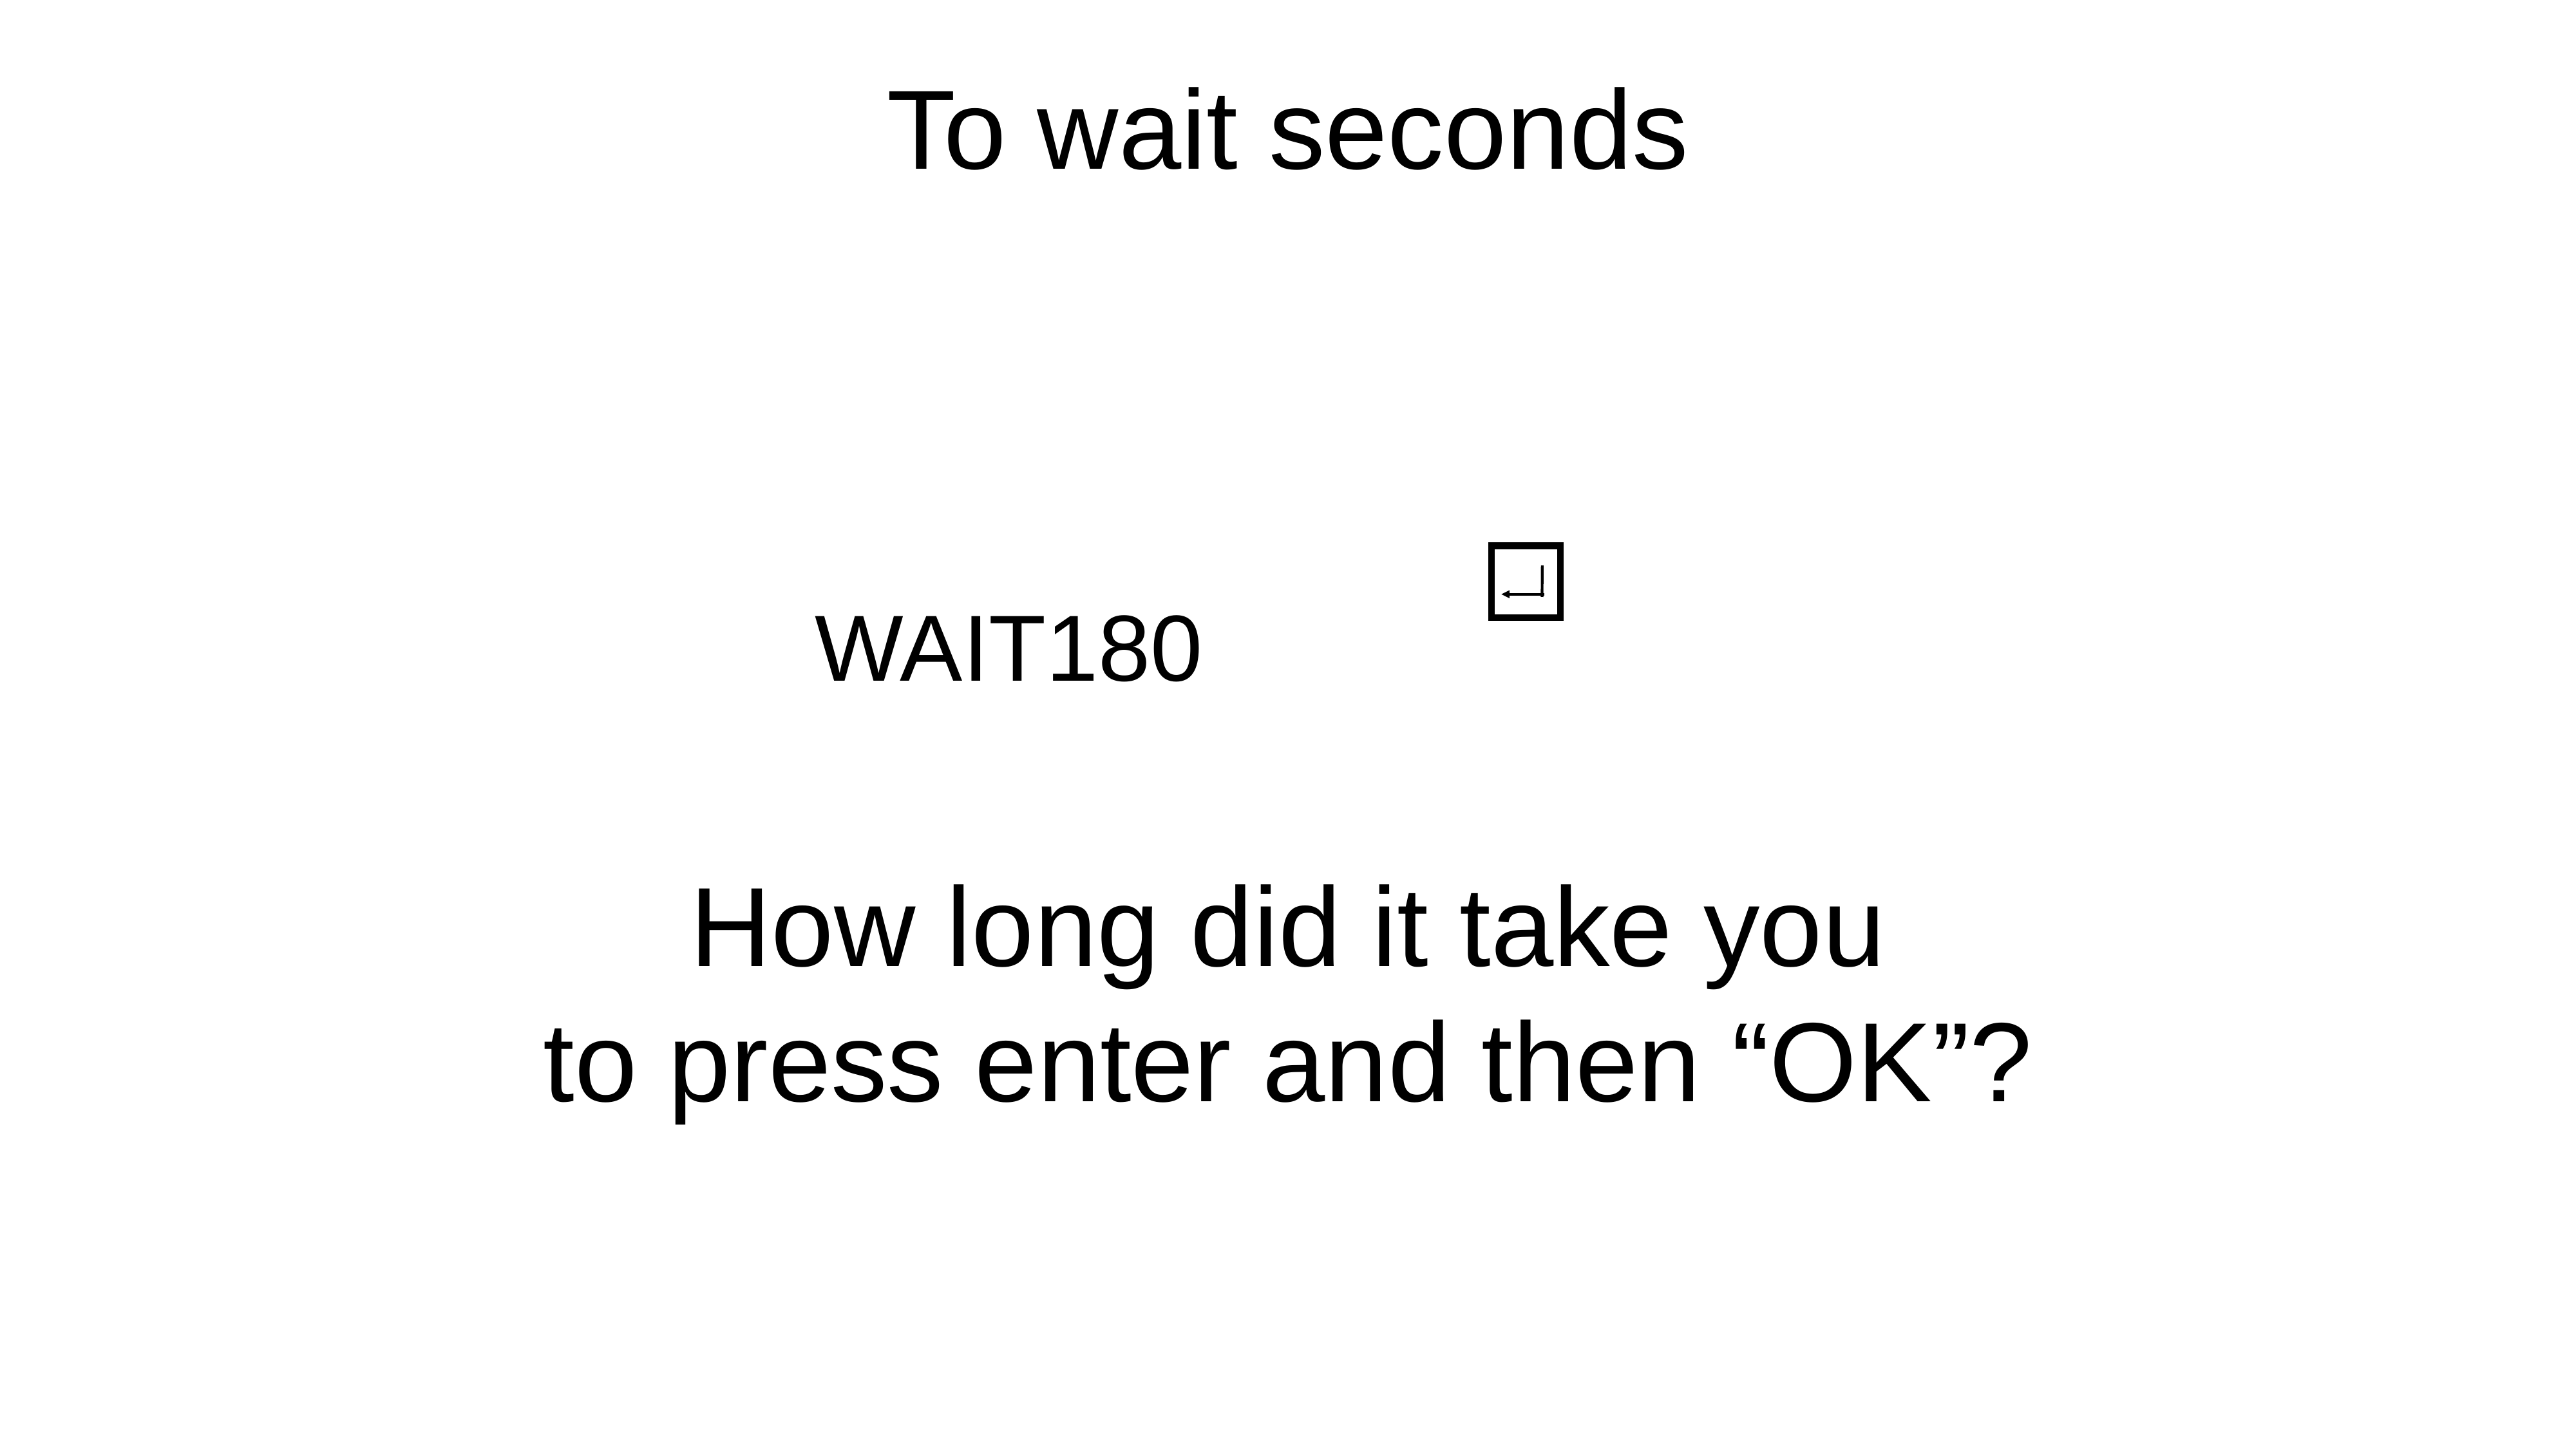

To wait seconds
WAIT180

How long did it take you
to press enter and then “OK”?